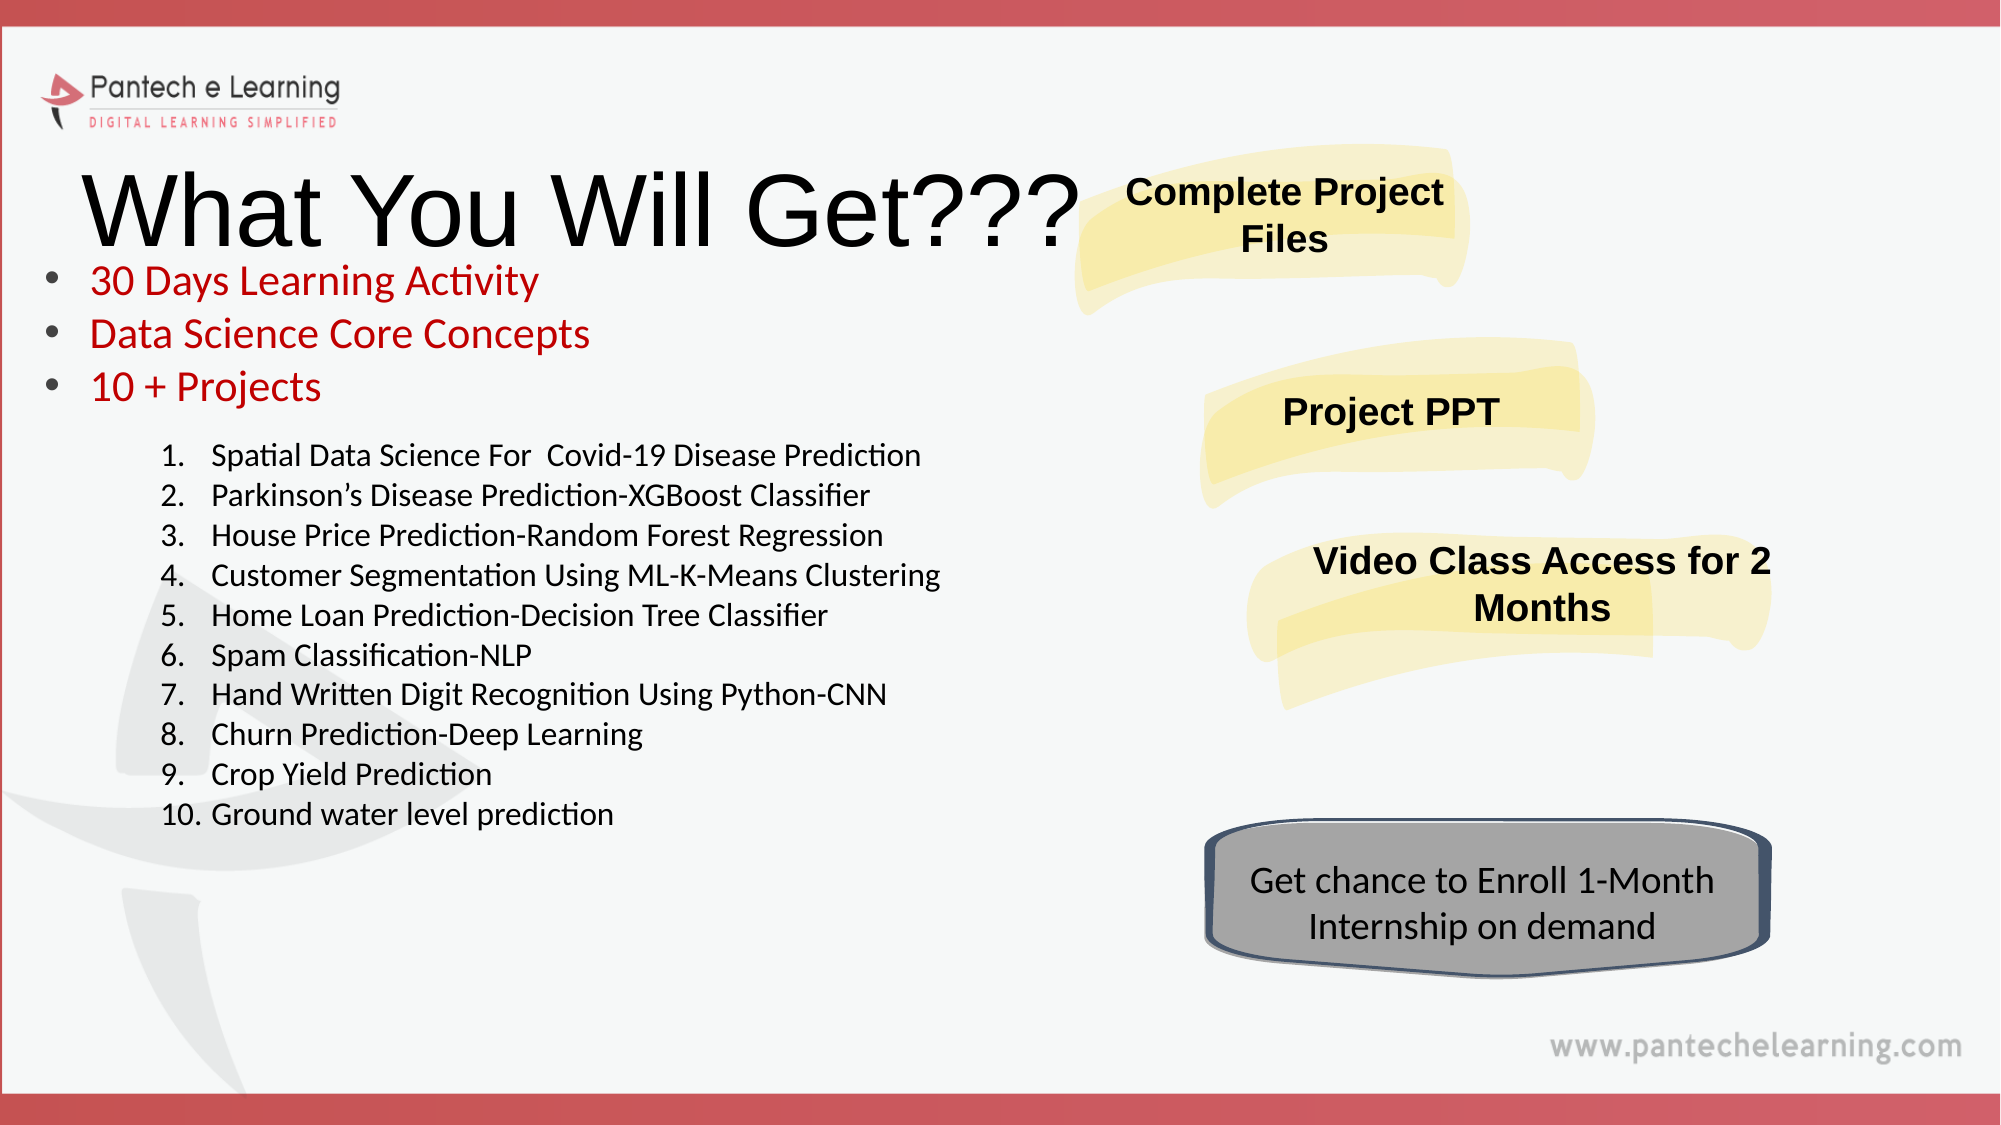

Complete Project Files
# What You Will Get???
30 Days Learning Activity
Data Science Core Concepts
10 + Projects

Project PPT
Spatial Data Science For  Covid-19 Disease Prediction
Parkinson’s Disease Prediction-XGBoost Classifier
House Price Prediction-Random Forest Regression
Customer Segmentation Using ML-K-Means Clustering
Home Loan Prediction-Decision Tree Classifier
Spam Classification-NLP
Hand Written Digit Recognition Using Python-CNN
Churn Prediction-Deep Learning
Crop Yield Prediction
Ground water level prediction

Video Class Access for 2 Months

Get chance to Enroll 1-Month Internship on demand